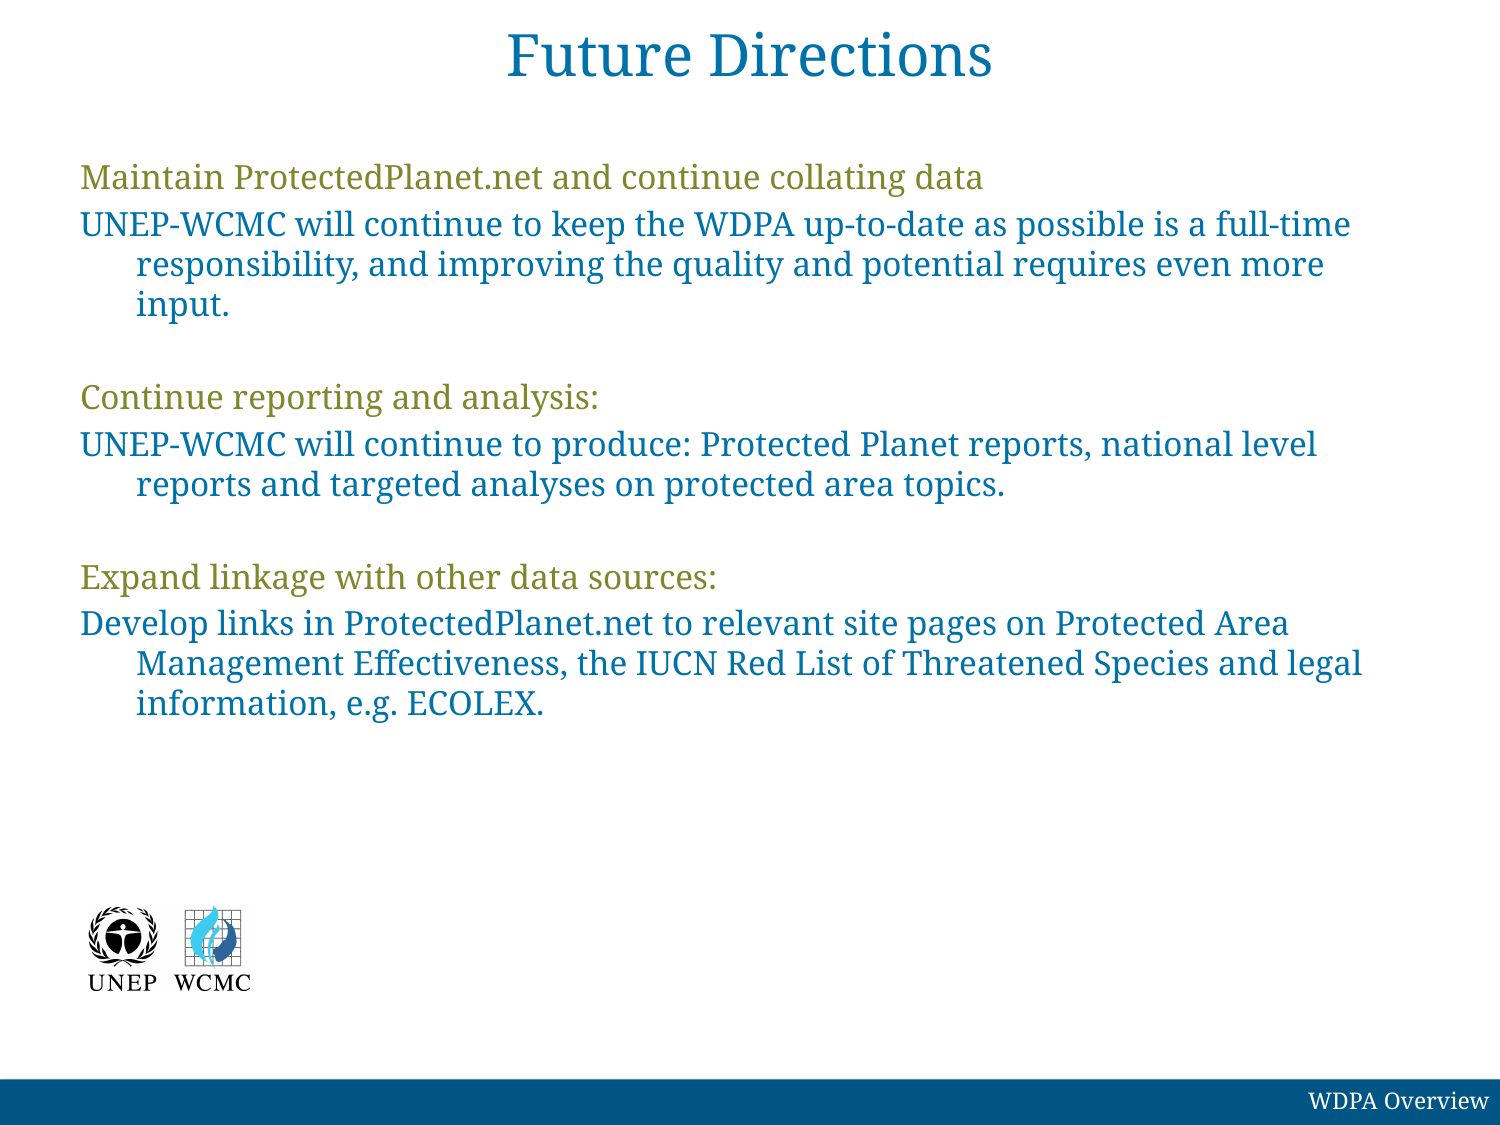

# Future Directions
Maintain ProtectedPlanet.net and continue collating data
UNEP-WCMC will continue to keep the WDPA up-to-date as possible is a full-time responsibility, and improving the quality and potential requires even more input.

Continue reporting and analysis:
UNEP-WCMC will continue to produce: Protected Planet reports, national level reports and targeted analyses on protected area topics.

Expand linkage with other data sources:
Develop links in ProtectedPlanet.net to relevant site pages on Protected Area Management Effectiveness, the IUCN Red List of Threatened Species and legal information, e.g. ECOLEX.